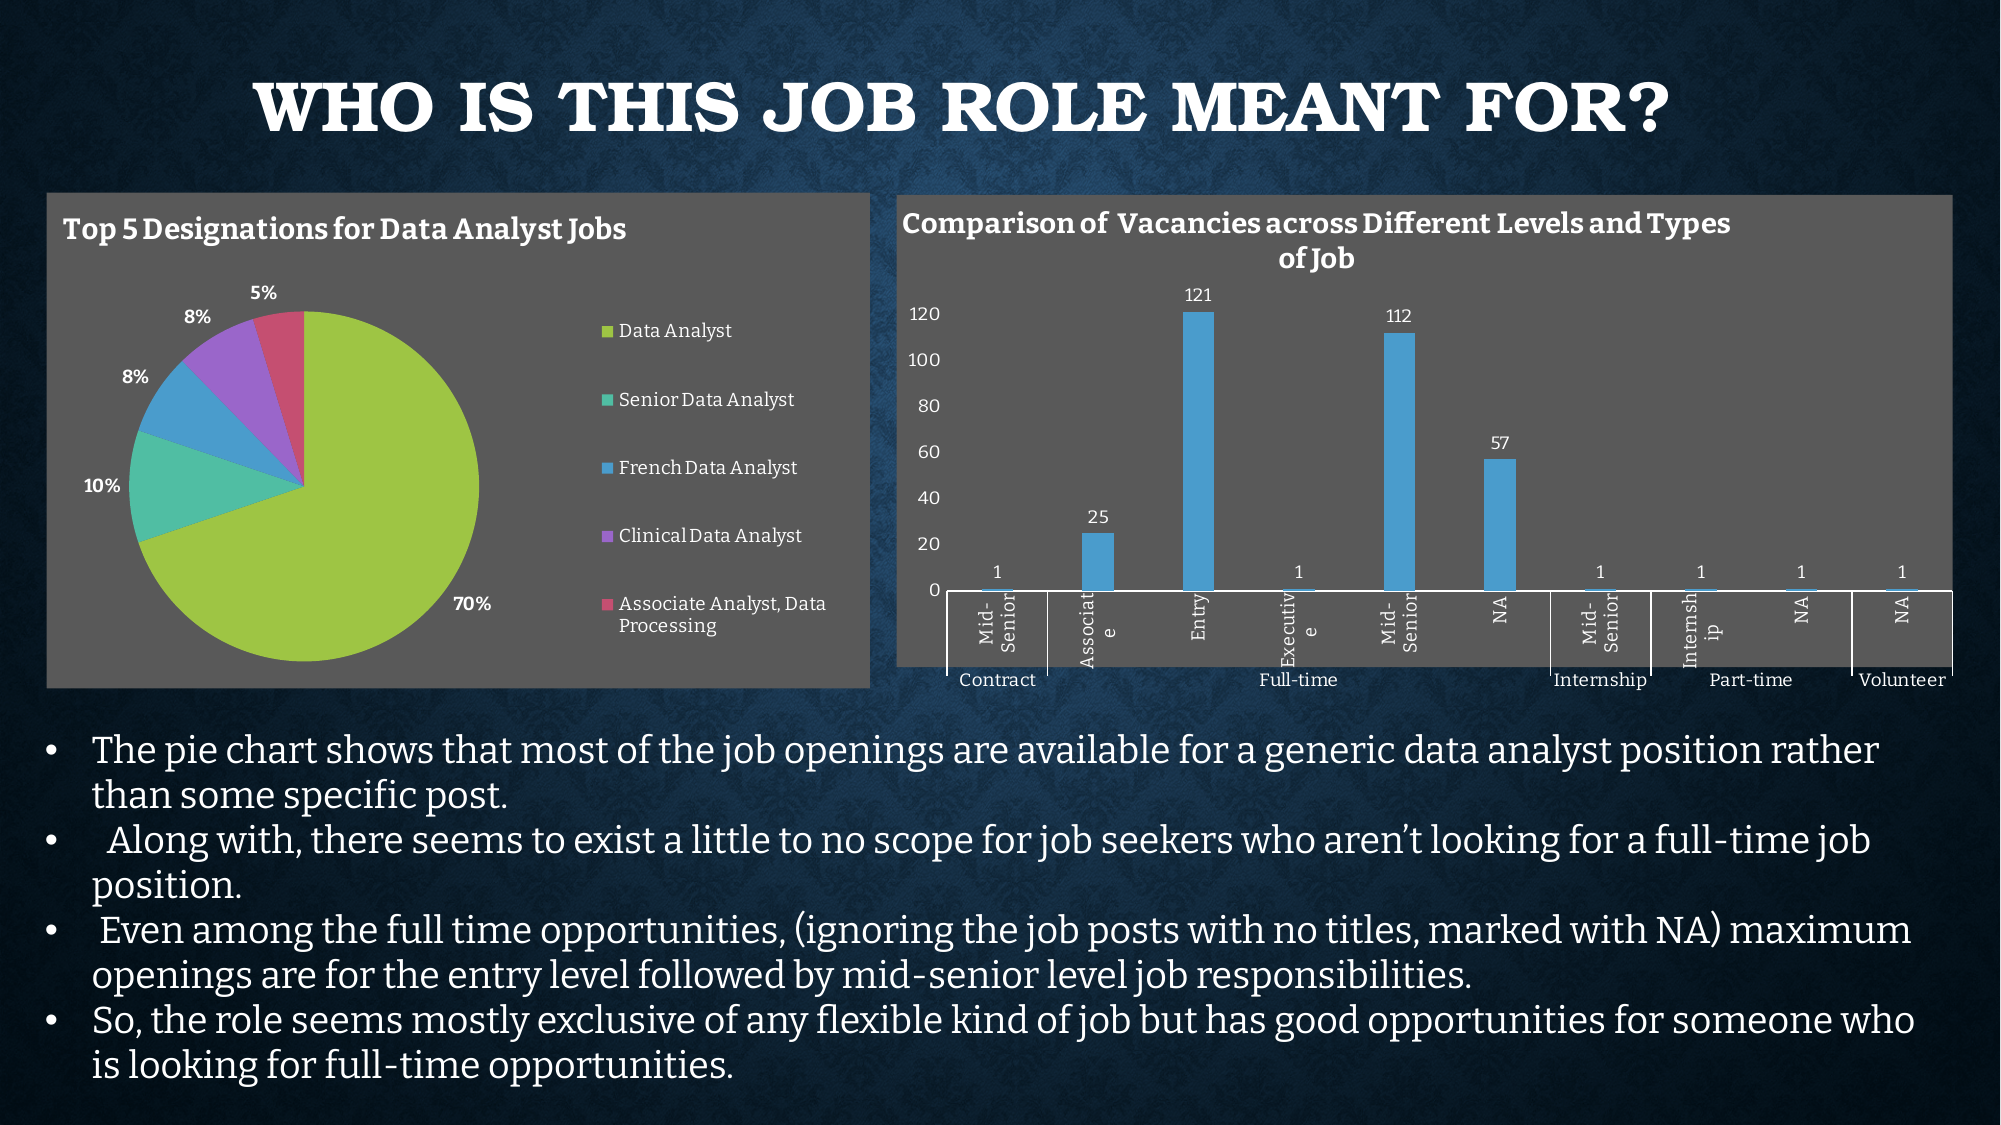

# Who is this job role meant for?

### Chart: Top 5 Designations for Data Analyst Jobs

| Category | Total |
|---|---|
| Data Analyst | 74.0 |
| Senior Data Analyst | 11.0 |
| French Data Analyst | 8.0 |
| Clinical Data Analyst | 8.0 |
| Associate Analyst, Data Processing | 5.0 |

### Chart: Comparison of  Vacancies across Different Levels and Types of Job

| Category | Total |
|---|---|
| Mid-Senior | 1.0 |
| Associate | 25.0 |
| Entry | 121.0 |
| Executive | 1.0 |
| Mid-Senior | 112.0 |
| NA | 57.0 |
| Mid-Senior | 1.0 |
| Internship | 1.0 |
| NA | 1.0 |
| NA | 1.0 |
The pie chart shows that most of the job openings are available for a generic data analyst position rather than some specific post.
  Along with, there seems to exist a little to no scope for job seekers who aren’t looking for a full-time job position.
 Even among the full time opportunities, (ignoring the job posts with no titles, marked with NA) maximum openings are for the entry level followed by mid-senior level job responsibilities.
So, the role seems mostly exclusive of any flexible kind of job but has good opportunities for someone who is looking for full-time opportunities.